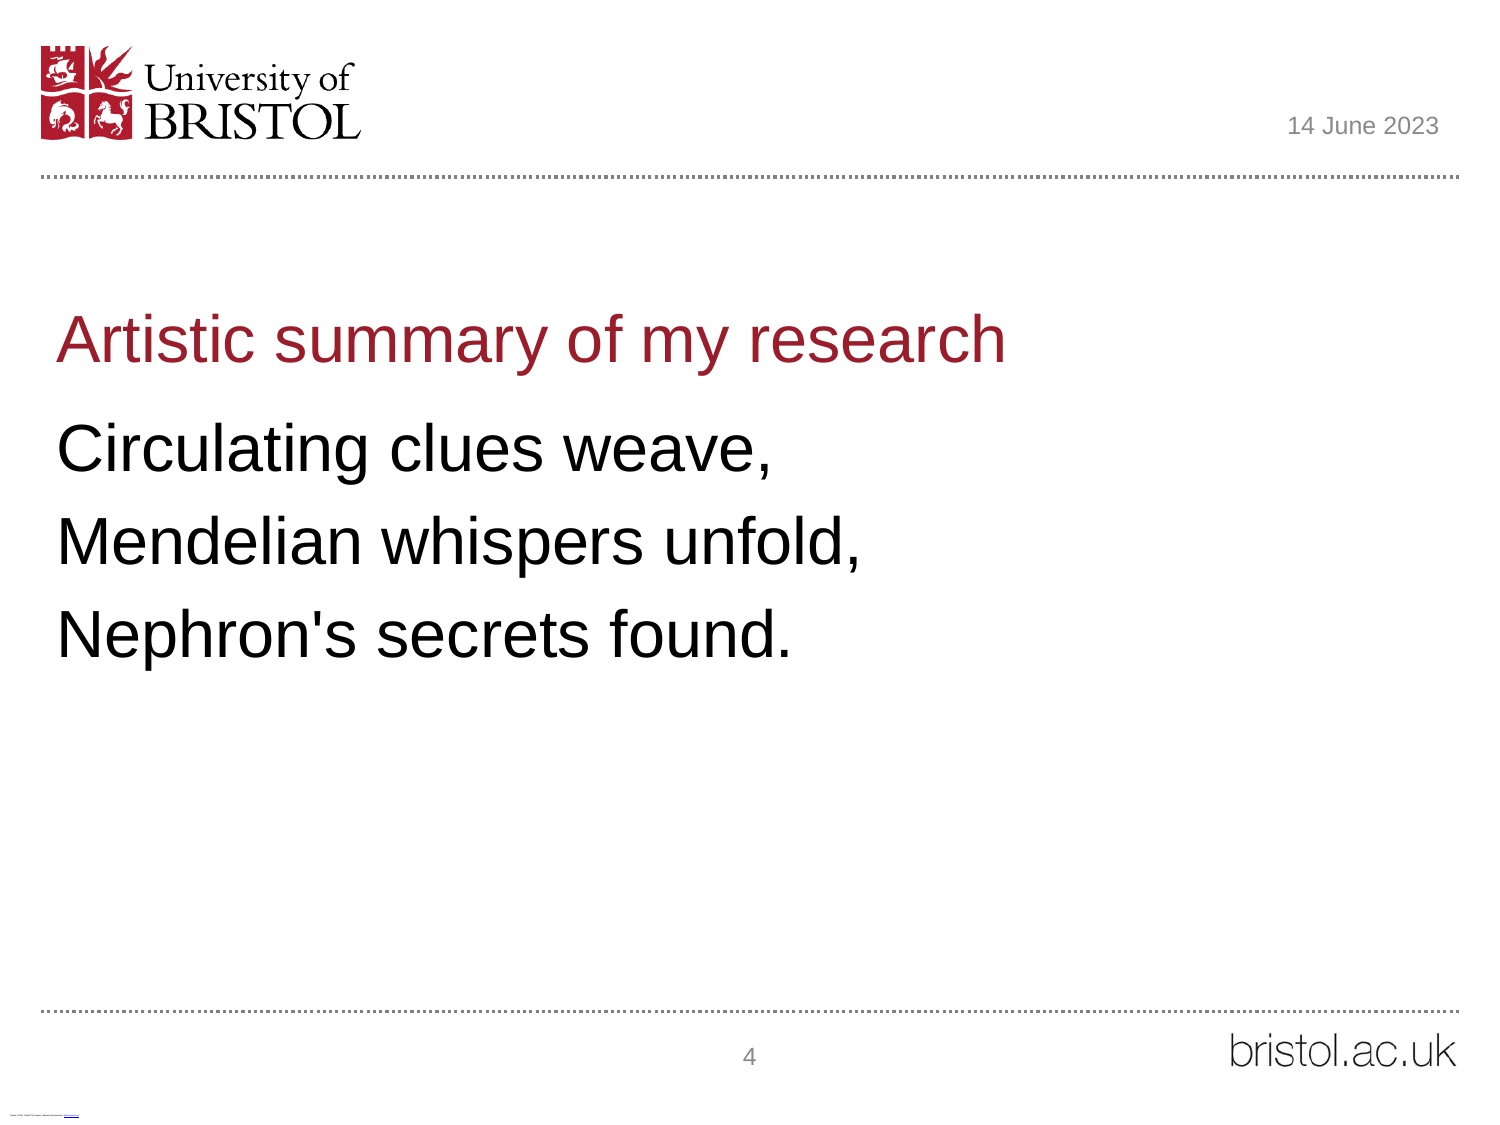

14 June 2023
# Artistic summary of my research
Circulating clues weave,
Mendelian whispers unfold,
Nephron's secrets found.

4
OpenAI. (2021). ChatGPT [Computer software]. Retrieved from https://openai.com